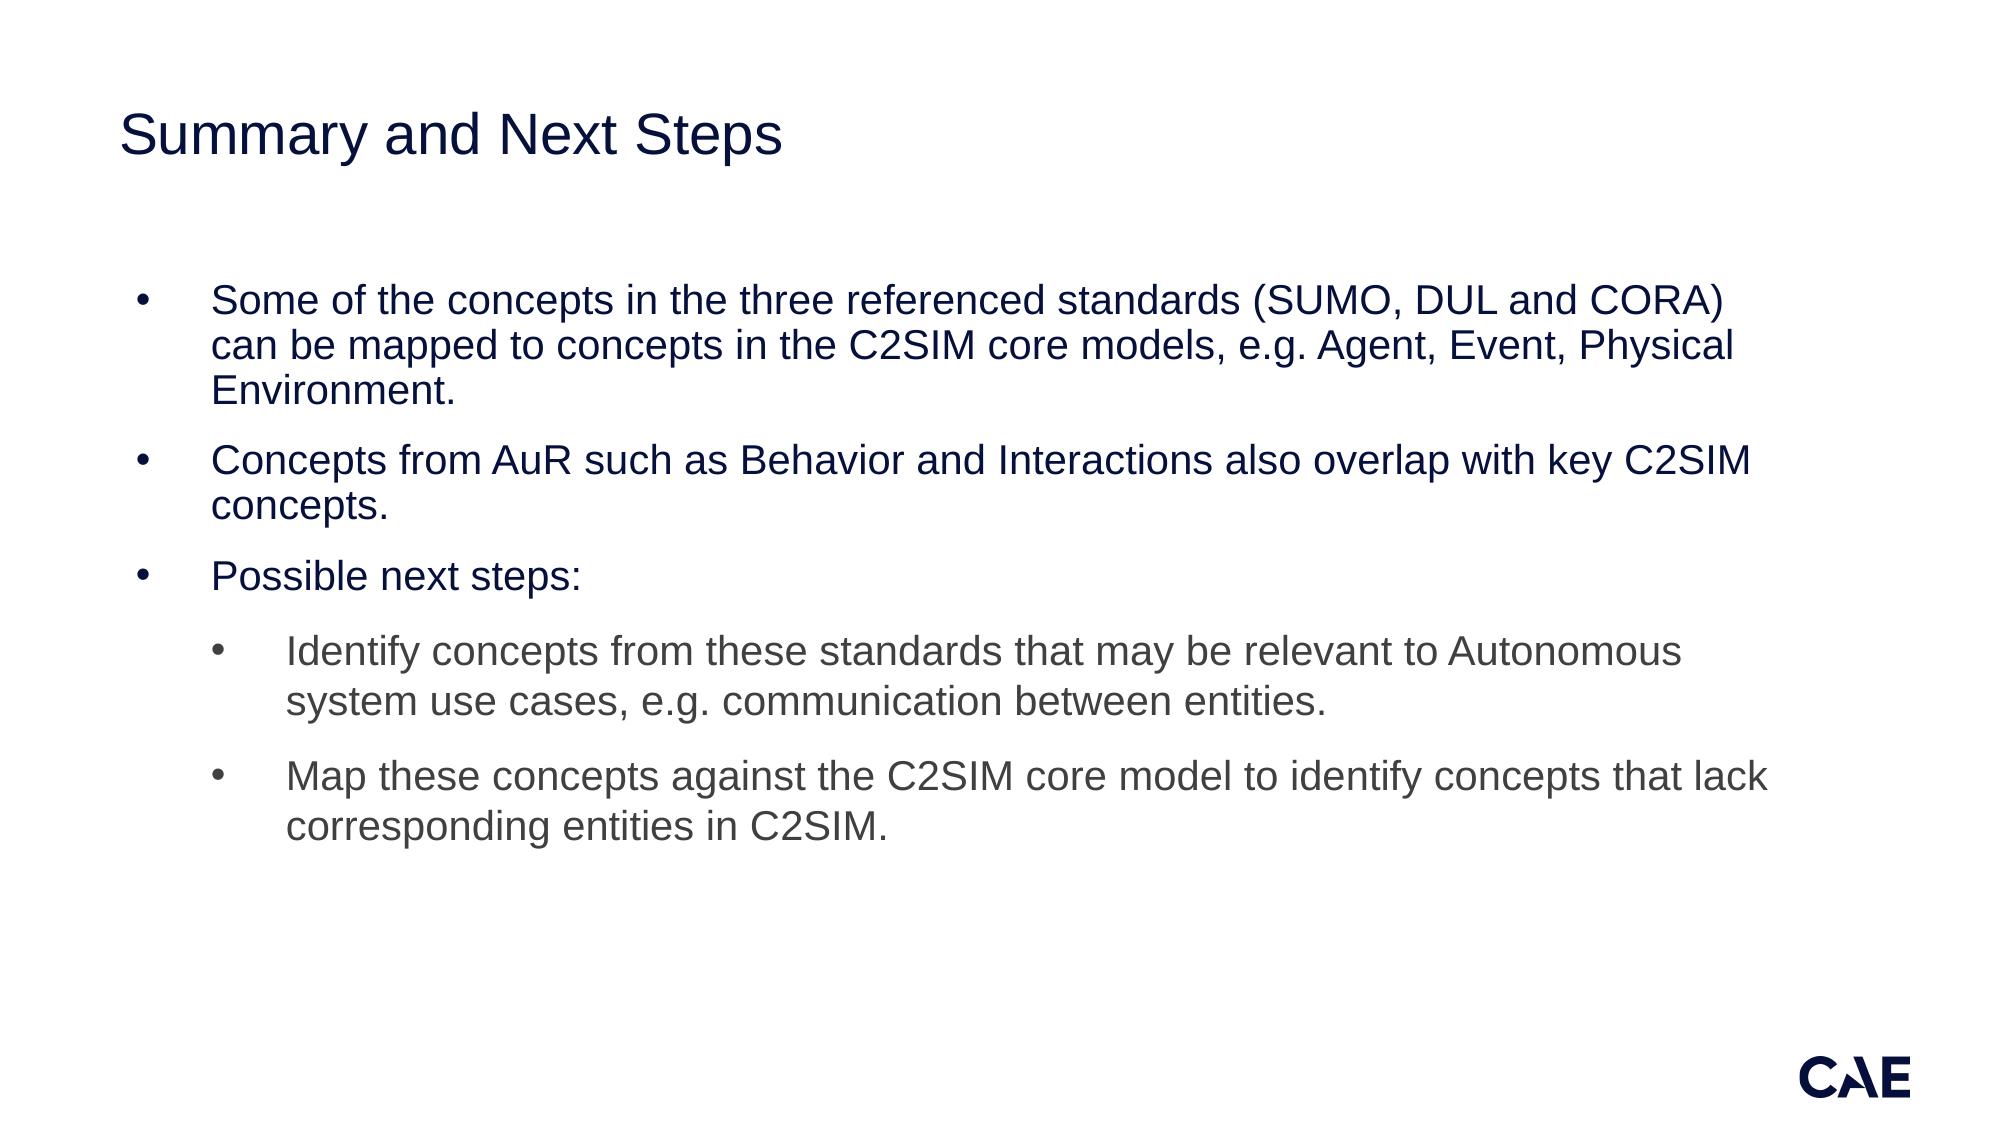

# Summary and Next Steps
Some of the concepts in the three referenced standards (SUMO, DUL and CORA) can be mapped to concepts in the C2SIM core models, e.g. Agent, Event, Physical Environment.
Concepts from AuR such as Behavior and Interactions also overlap with key C2SIM concepts.
Possible next steps:
Identify concepts from these standards that may be relevant to Autonomous system use cases, e.g. communication between entities.
Map these concepts against the C2SIM core model to identify concepts that lack corresponding entities in C2SIM.